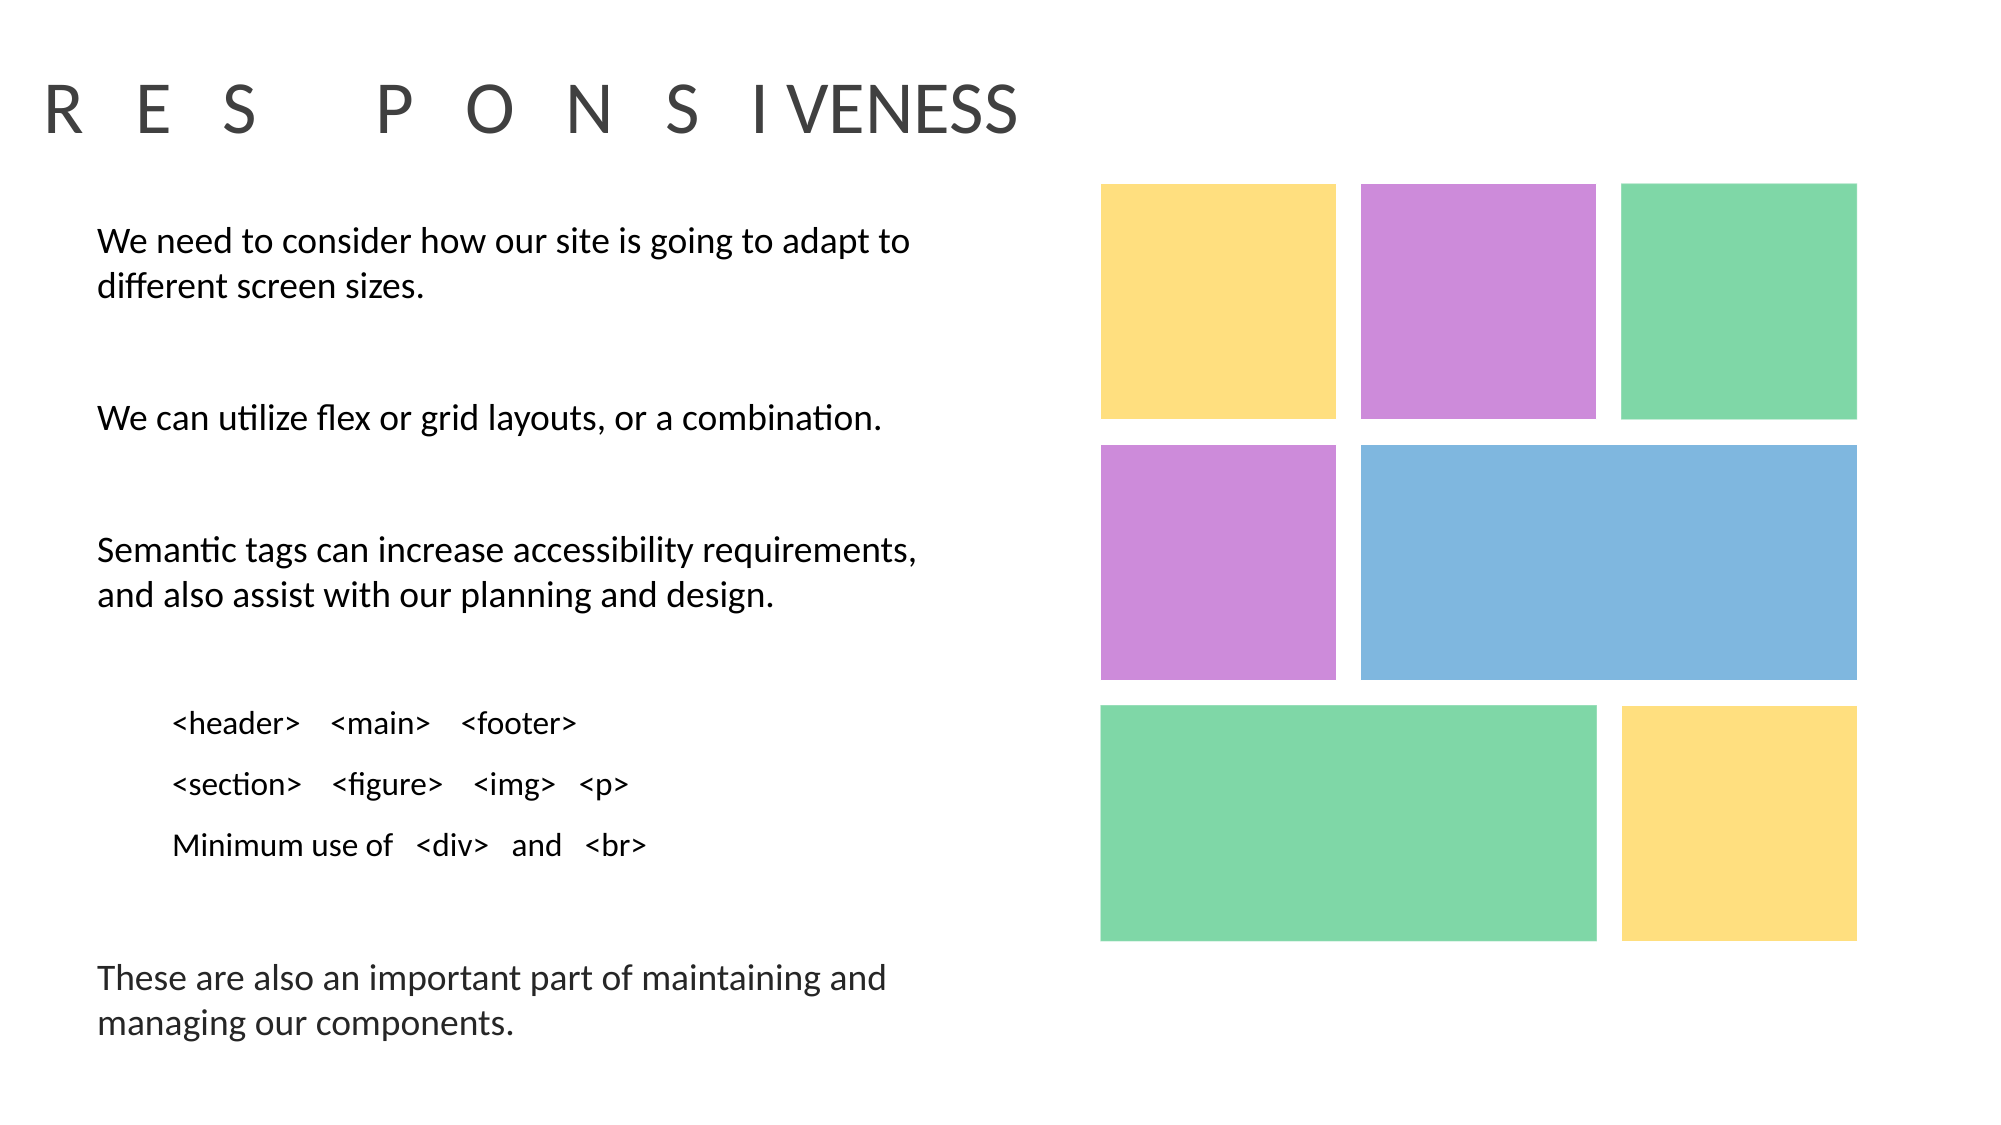

# R   E   S       P   O   N   S   I VENESS

We need to consider how our site is going to adapt to different screen sizes.

We can utilize flex or grid layouts, or a combination.

Semantic tags can increase accessibility requirements, and also assist with our planning and design.

<header>    <main>    <footer>
<section>    <figure>    <img>   <p>
Minimum use of   <div>   and   <br>

These are also an important part of maintaining and managing our components.